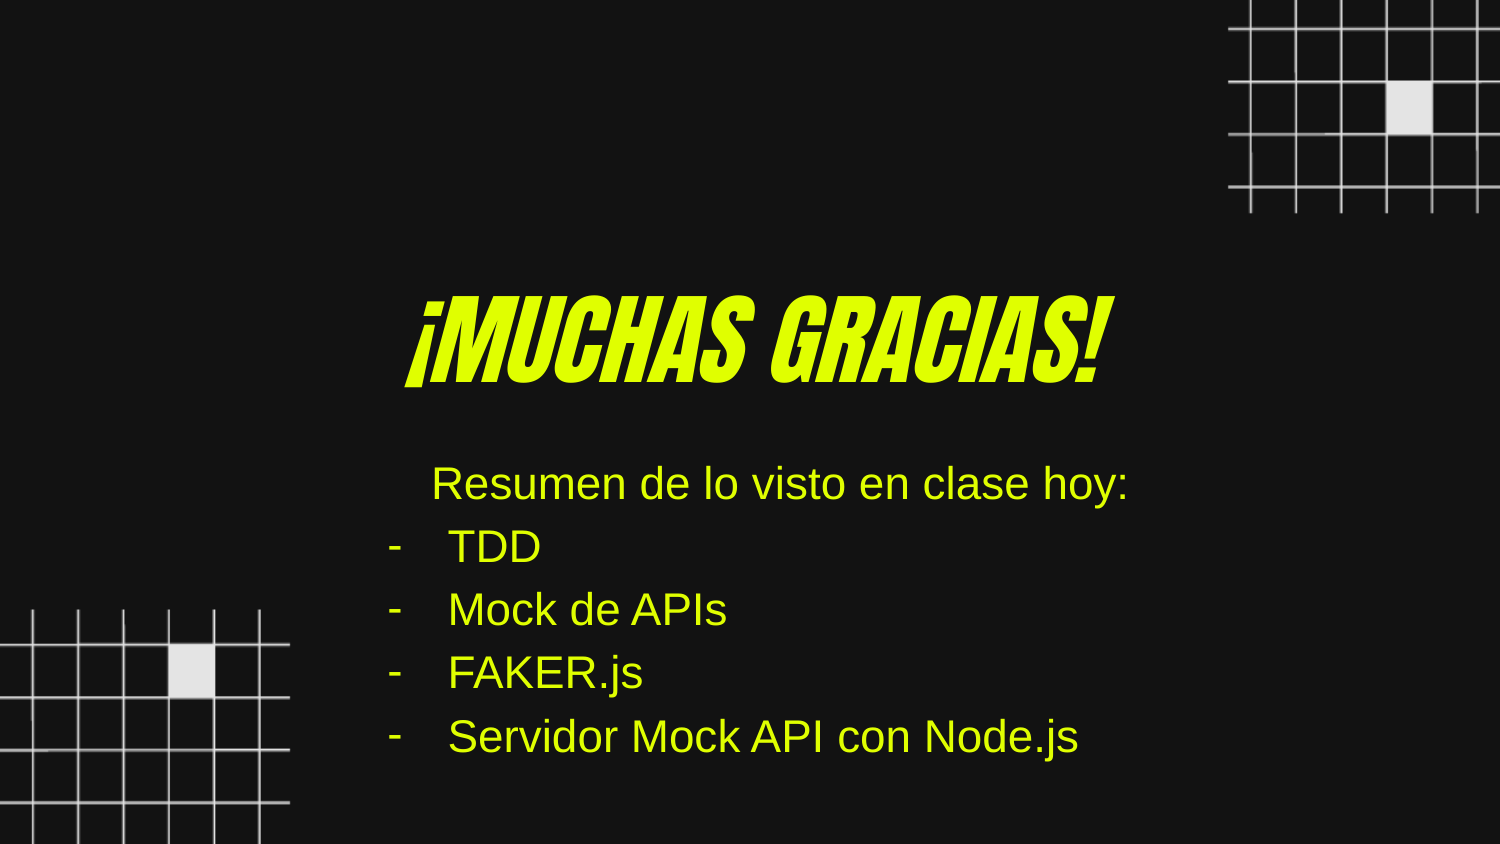

¡MUCHAS GRACIAS!
Resumen de lo visto en clase hoy:
TDD
Mock de APIs
FAKER.js
Servidor Mock API con Node.js